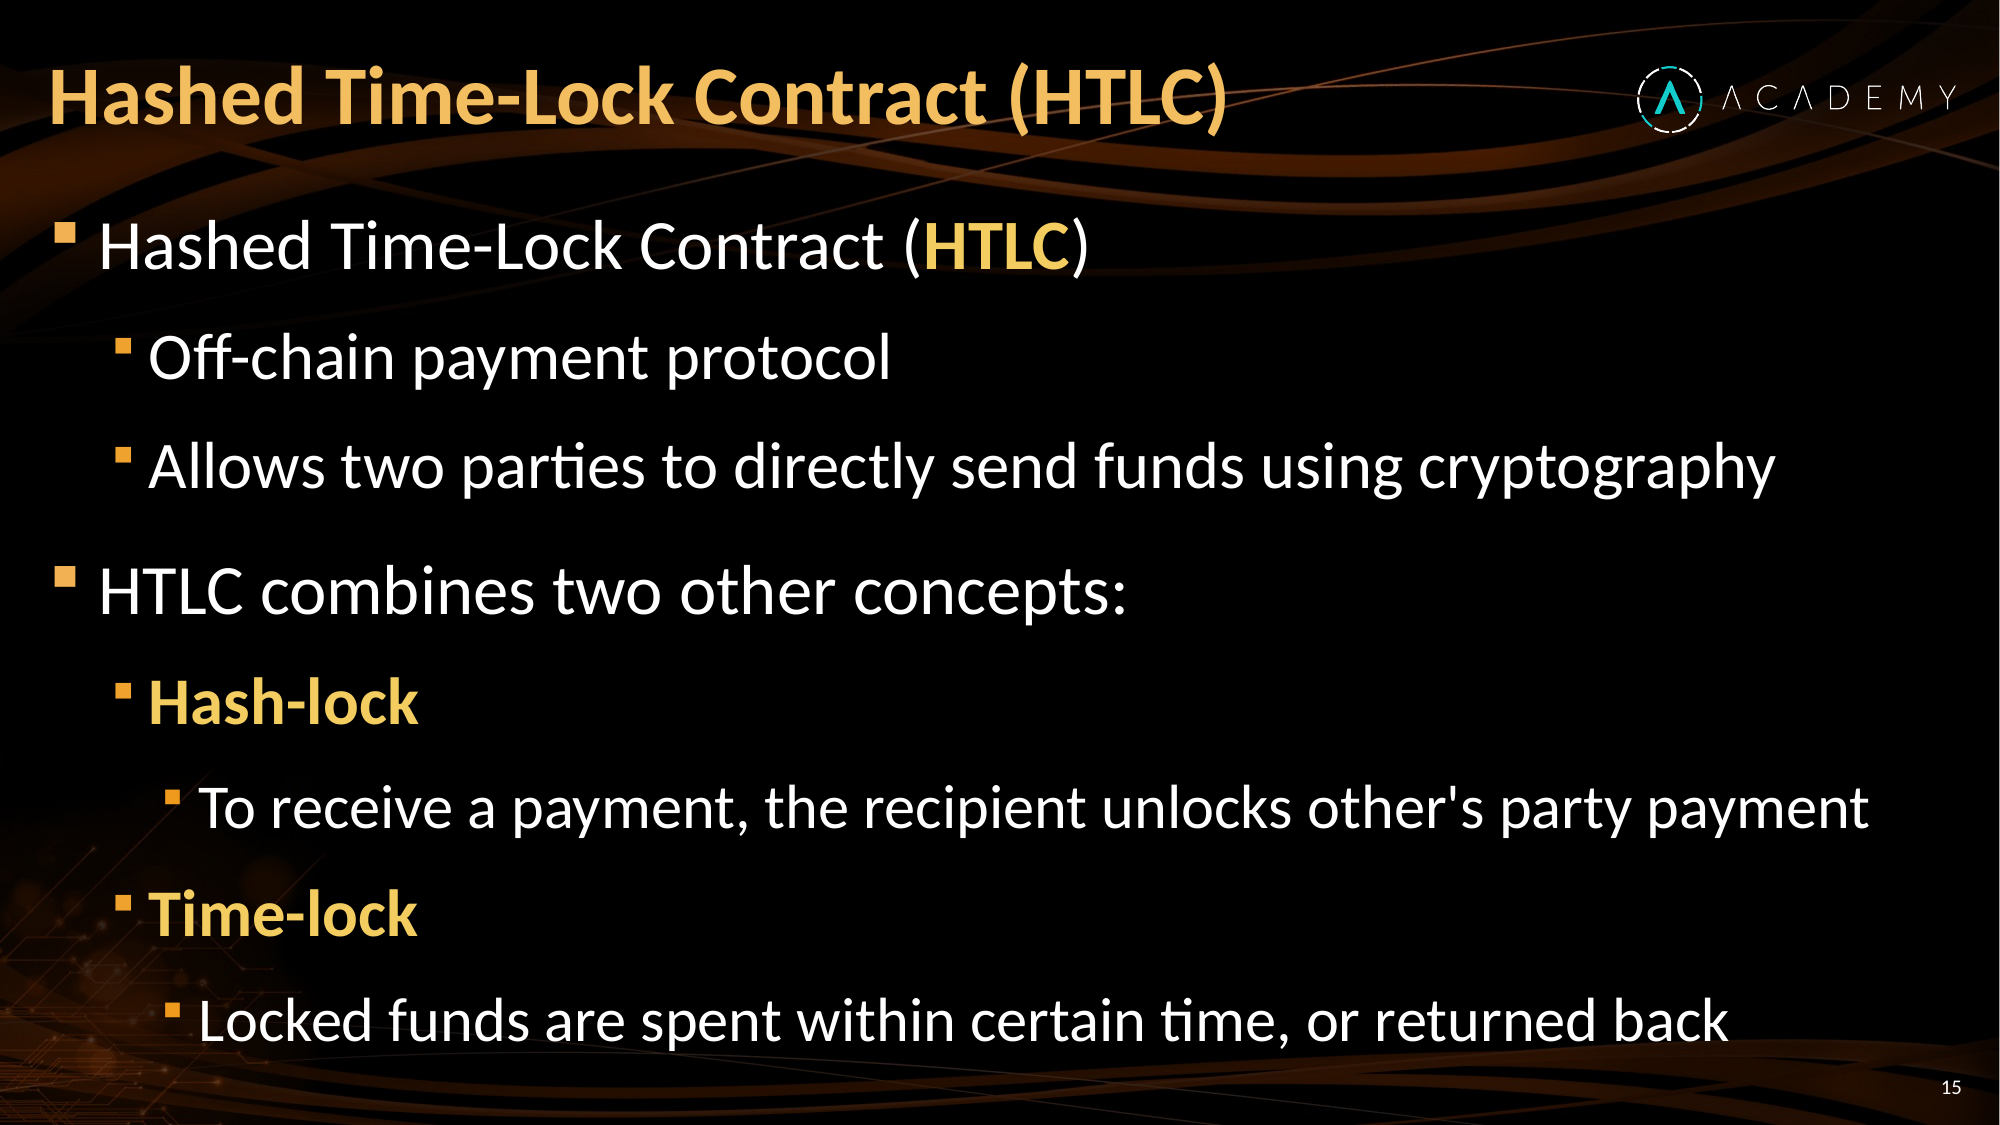

# Hashed Time-Lock Contract (HTLC)
Hashed Time-Lock Contract (HTLC)
Off-chain payment protocol
Allows two parties to directly send funds using cryptography
HTLC combines two other concepts:
Hash-lock
To receive a payment, the recipient unlocks other's party payment
Time-lock
Locked funds are spent within certain time, or returned back
15